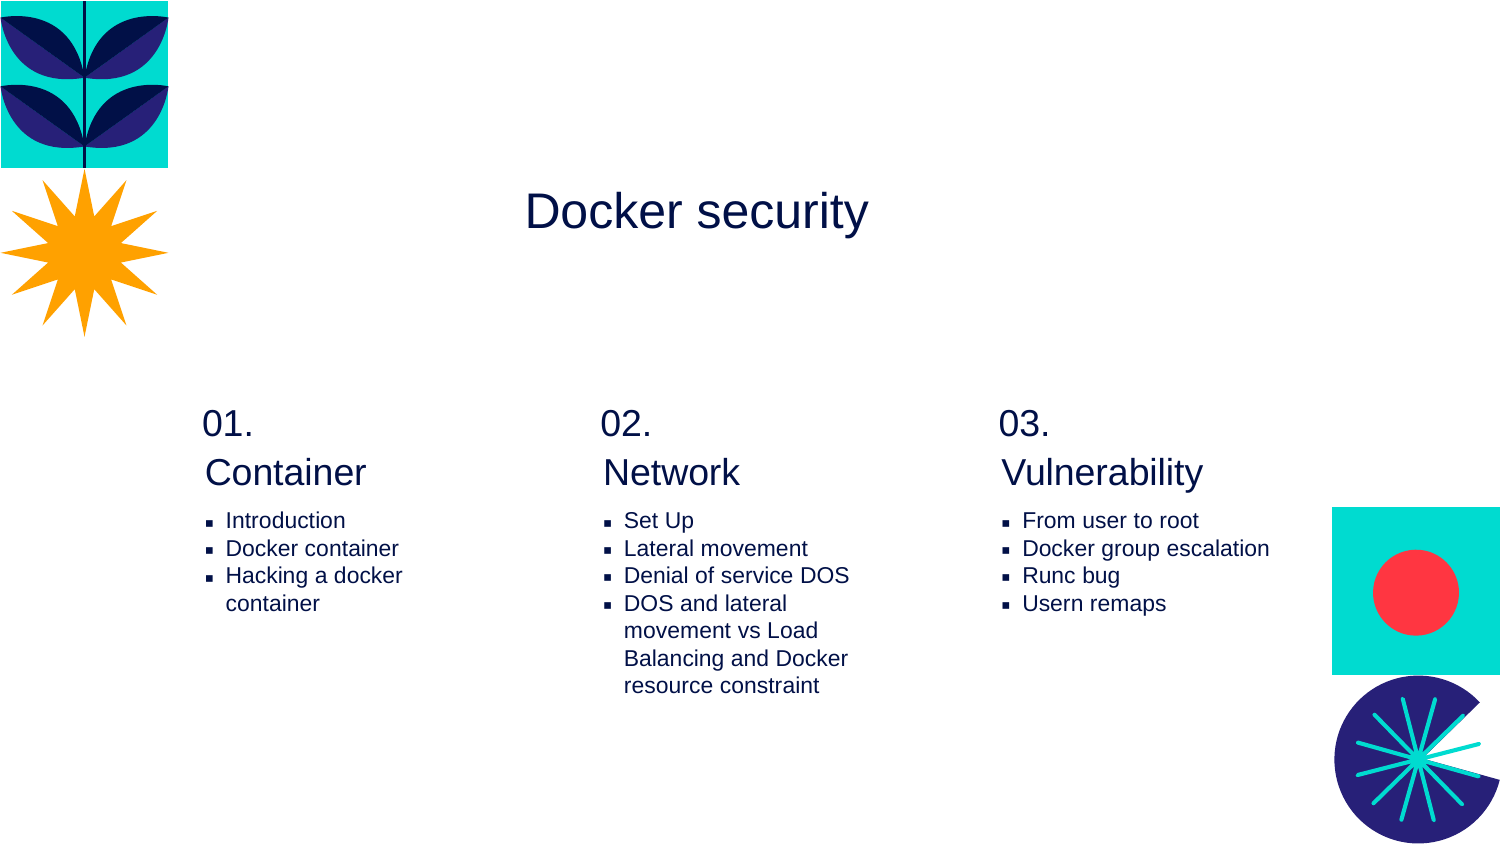

Docker security

01.
02.
03.
Container

Network
Vulnerability
Introduction
Docker container
Hacking a docker container

Set Up
Lateral movement
Denial of service DOS
DOS and lateral movement vs Load Balancing and Docker resource constraint

From user to root
Docker group escalation
Runc bug
Usern remaps